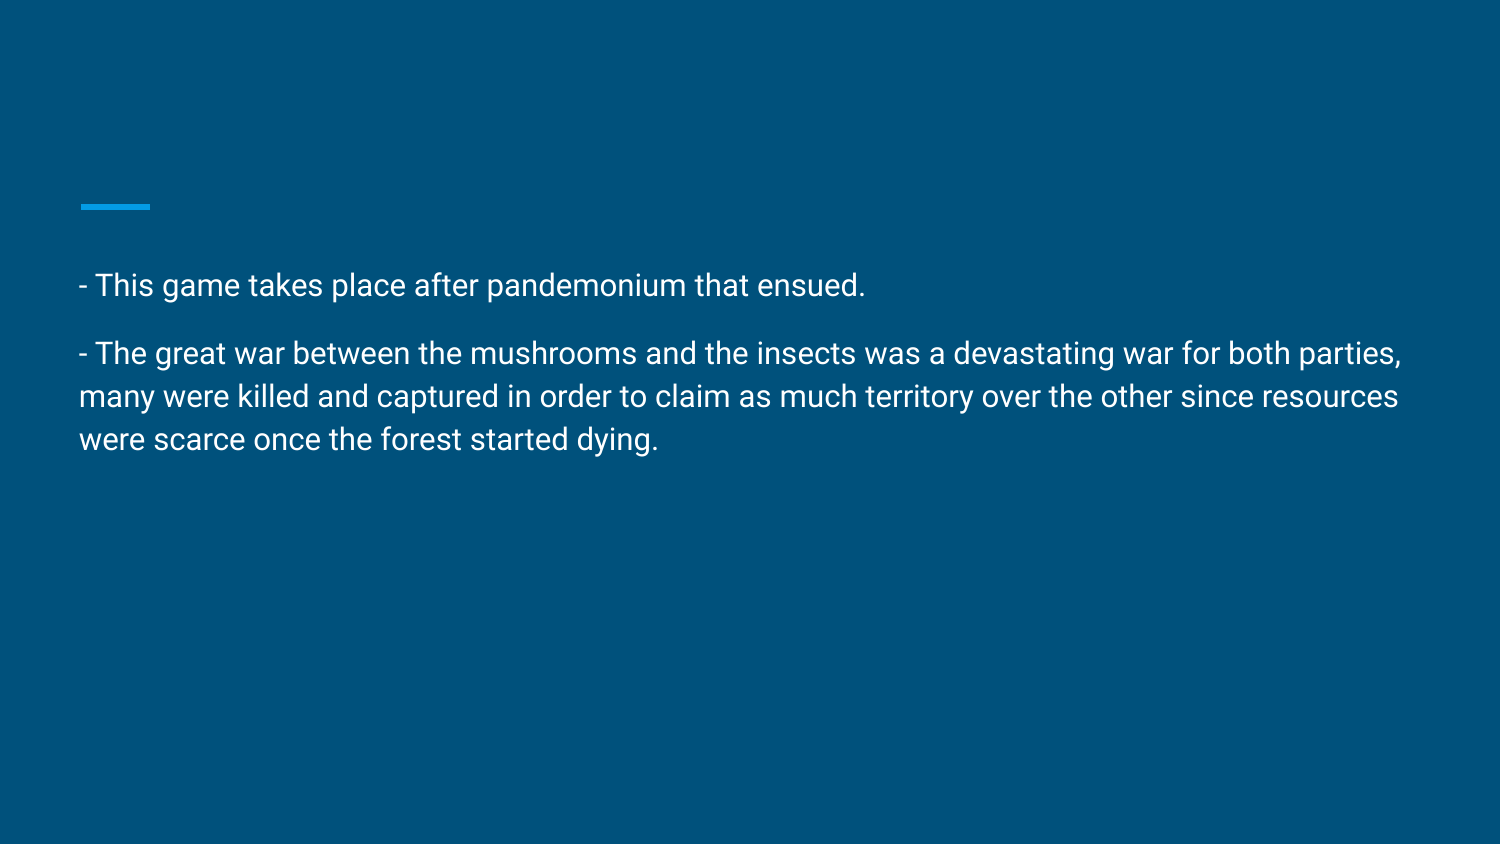

- This game takes place after pandemonium that ensued.
- The great war between the mushrooms and the insects was a devastating war for both parties, many were killed and captured in order to claim as much territory over the other since resources were scarce once the forest started dying.